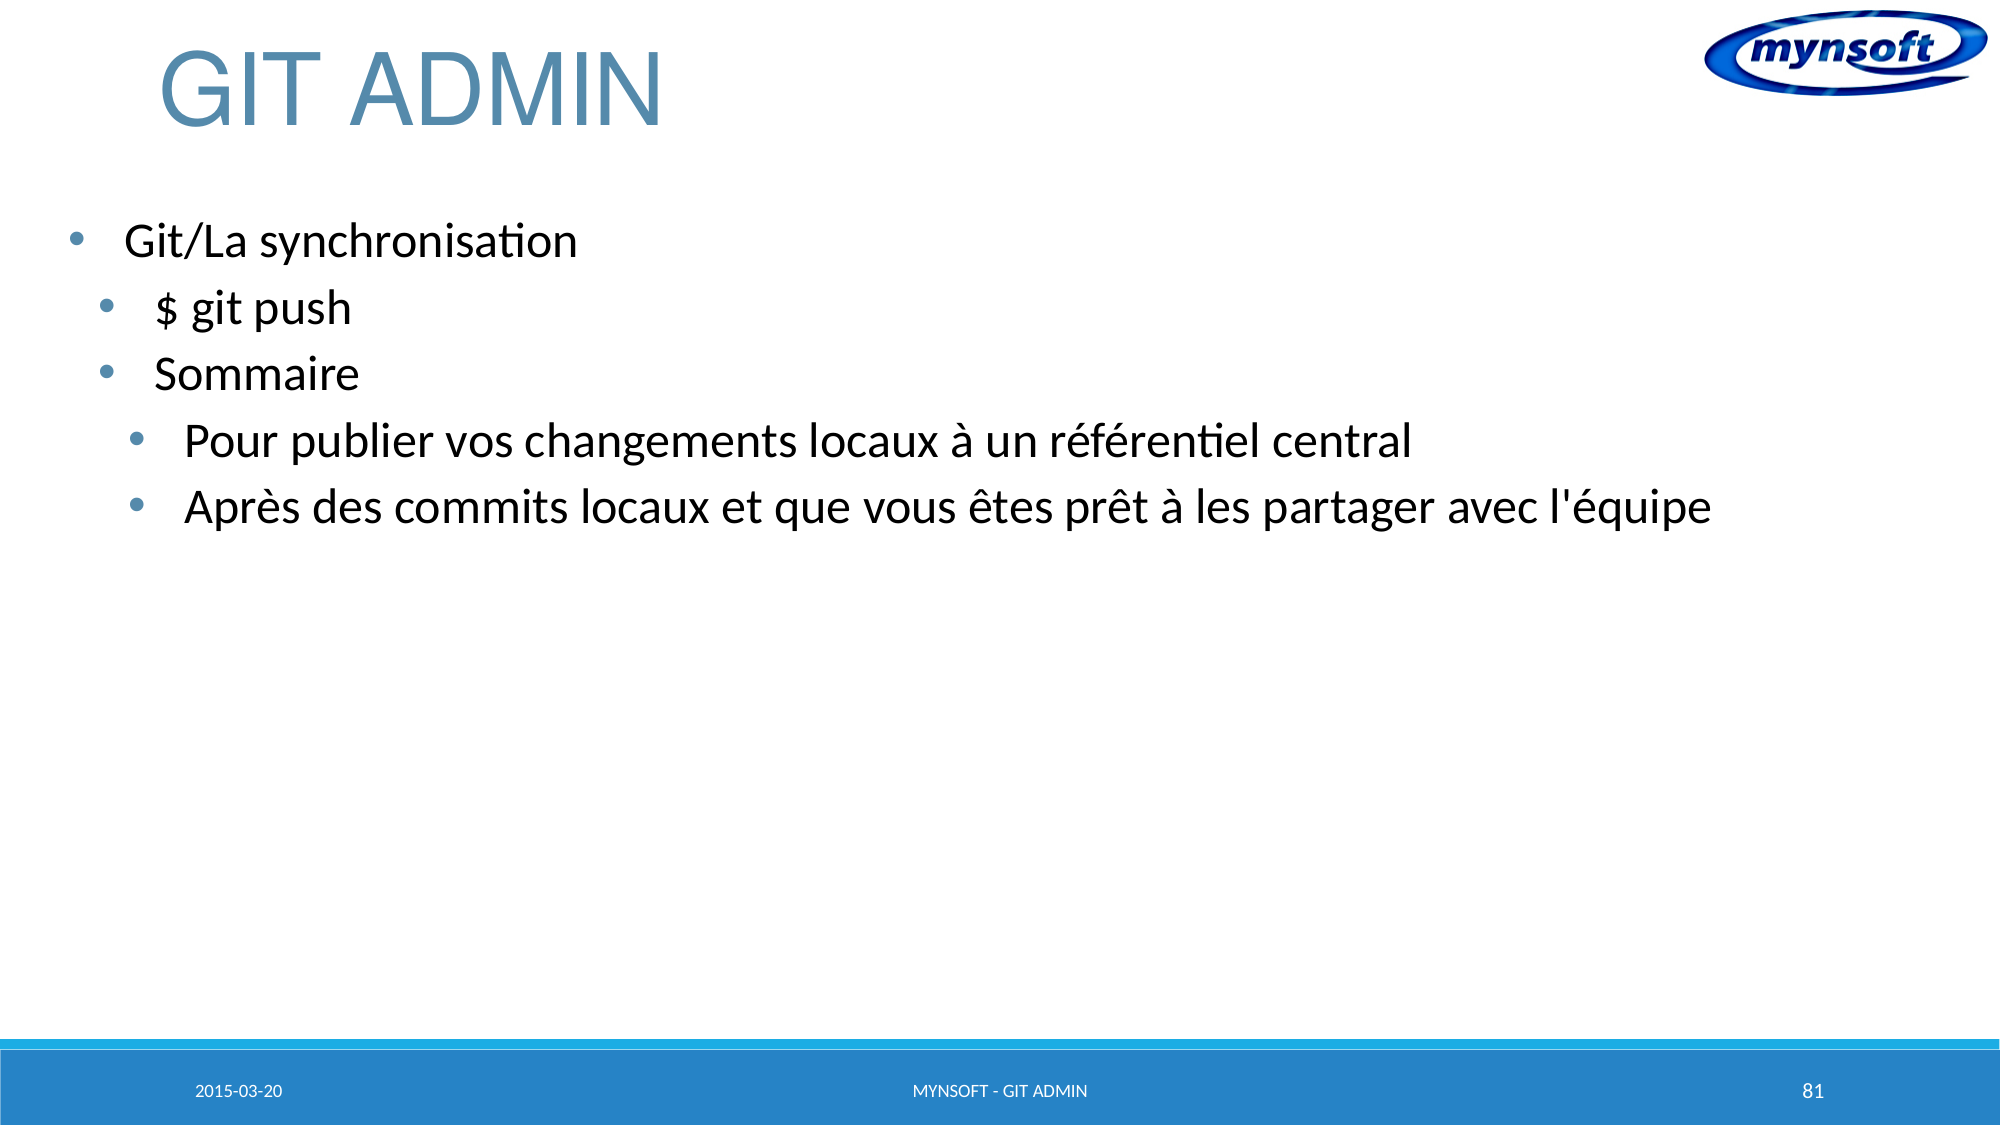

# GIT ADMIN
Git/La synchronisation
$ git push
Sommaire
Pour publier vos changements locaux à un référentiel central
Après des commits locaux et que vous êtes prêt à les partager avec l'équipe

2015-03-20
MYNSOFT - GIT ADMIN
81